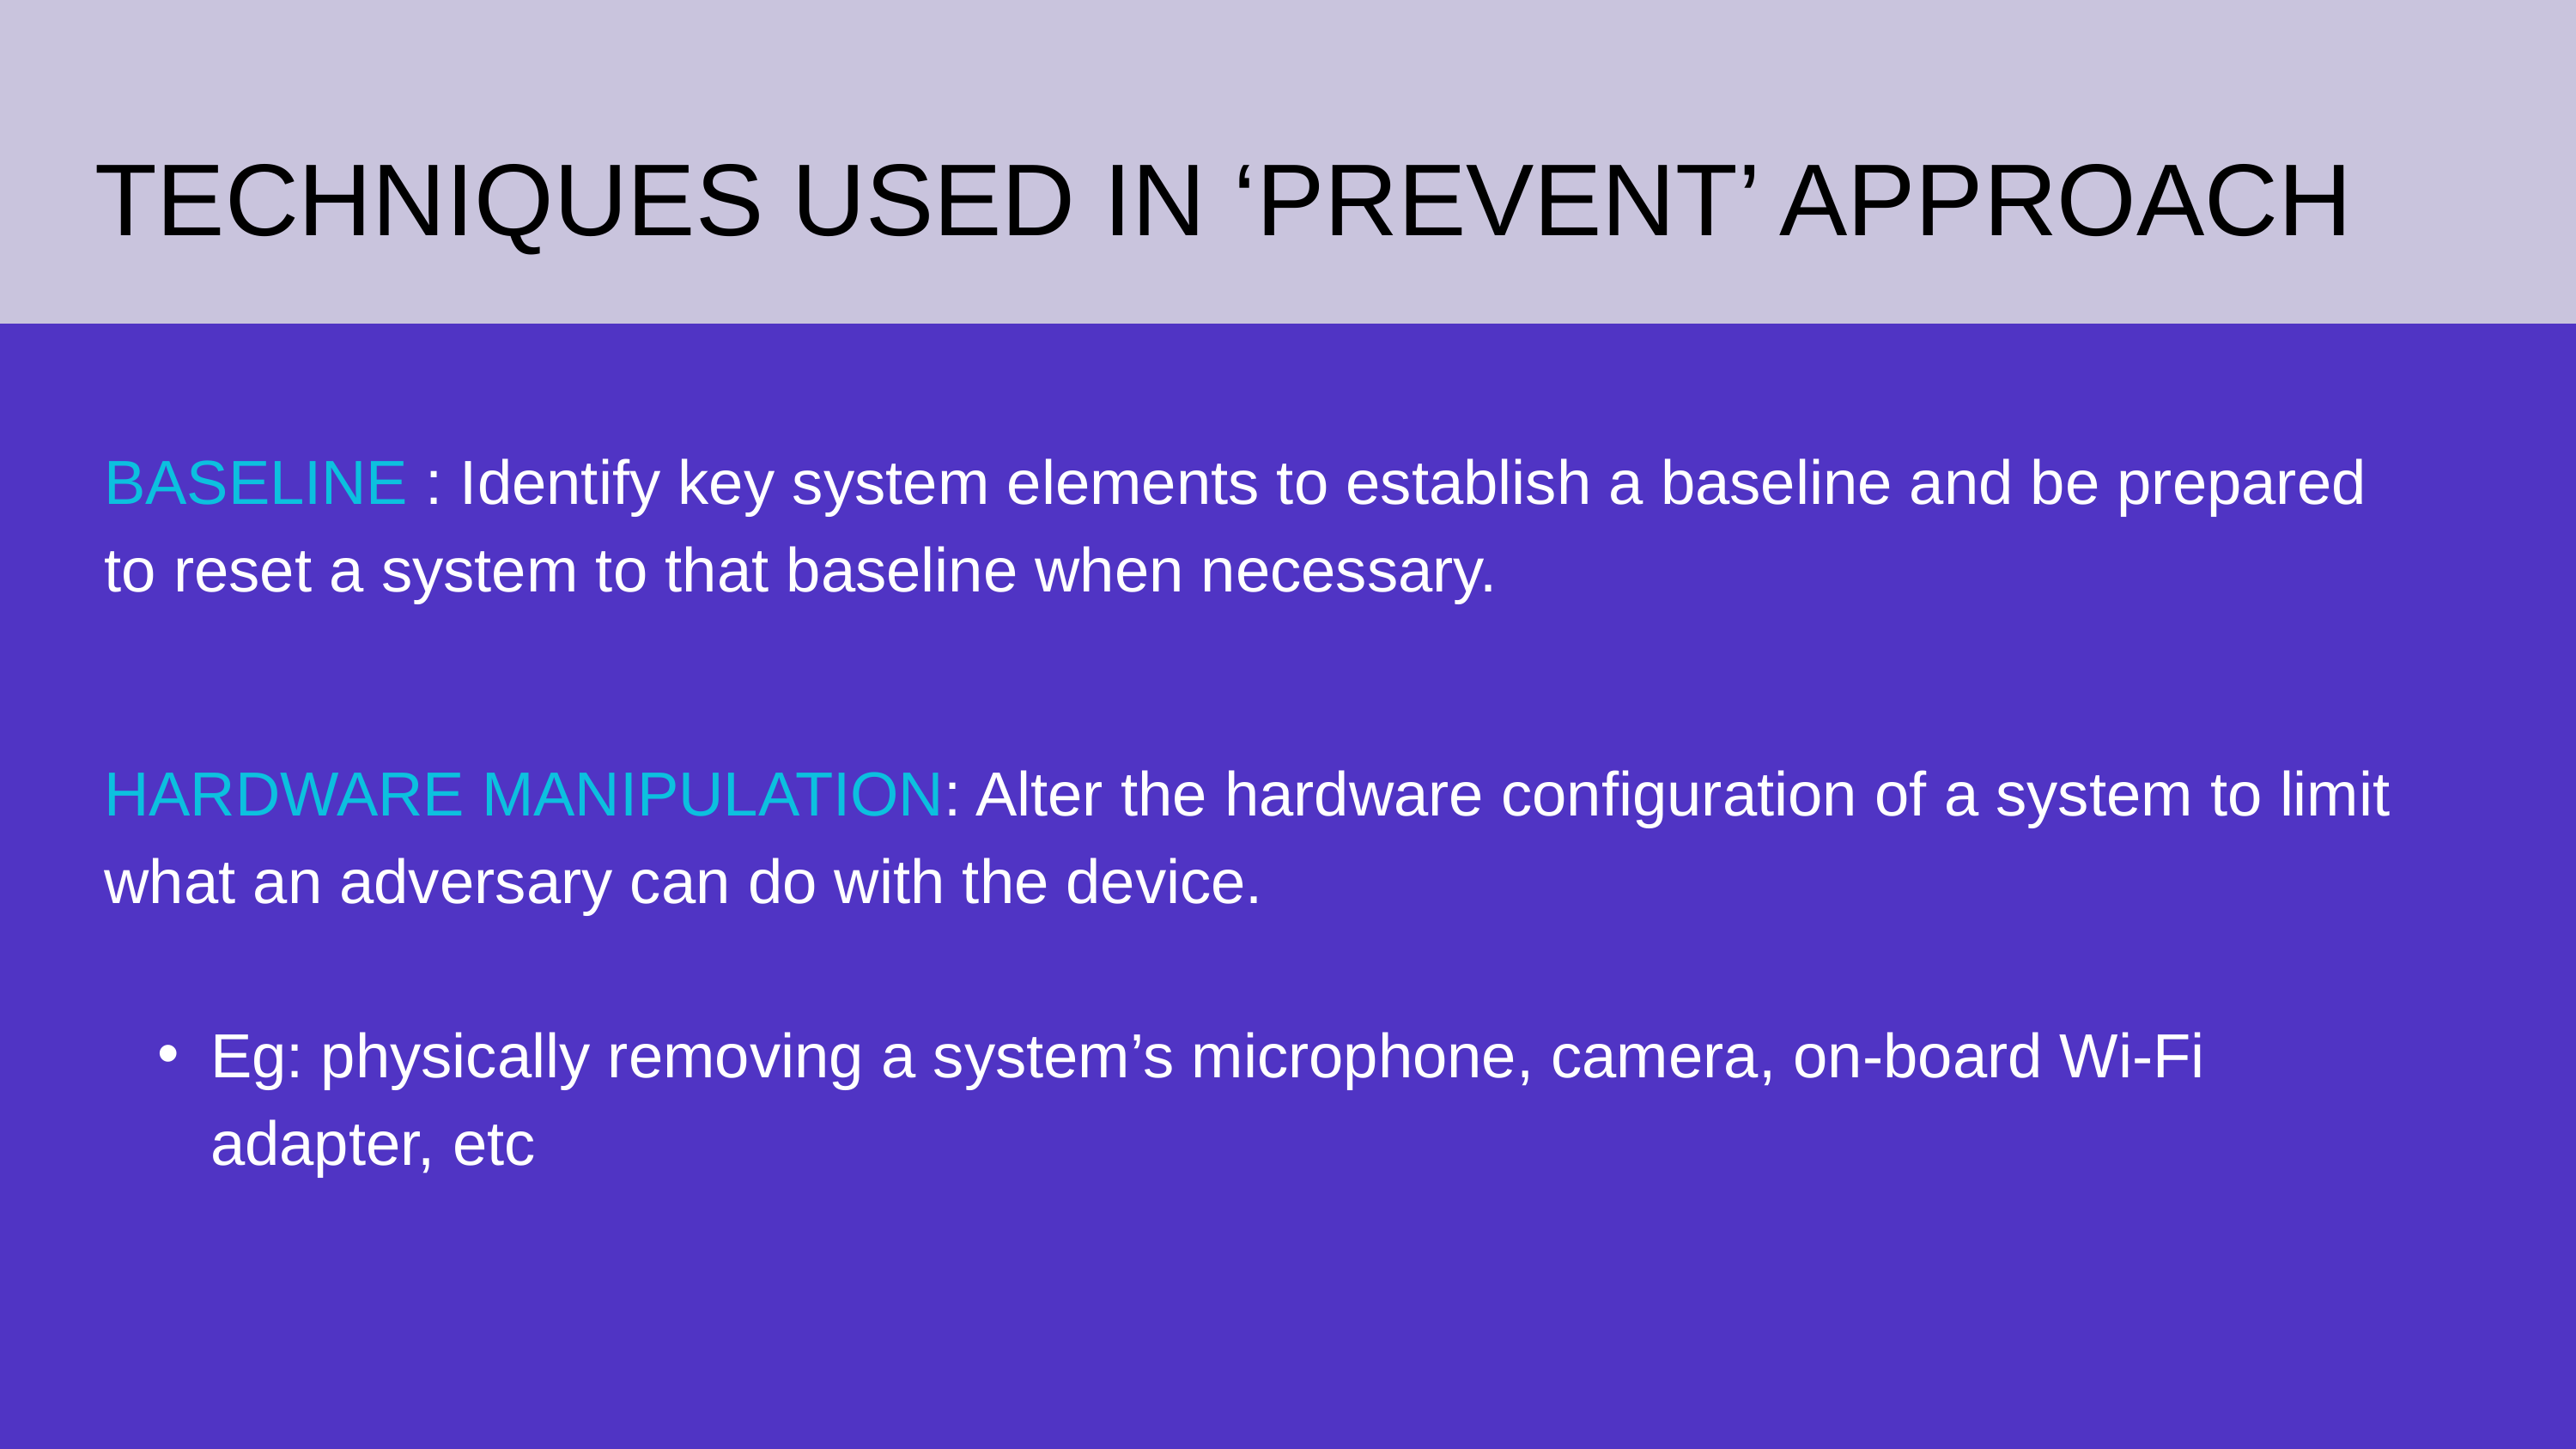

TECHNIQUES USED IN ‘PREVENT’ APPROACH
BASELINE : Identify key system elements to establish a baseline and be prepared to reset a system to that baseline when necessary.
HARDWARE MANIPULATION: Alter the hardware configuration of a system to limit what an adversary can do with the device.

Eg: physically removing a system’s microphone, camera, on-board Wi-Fi adapter, etc